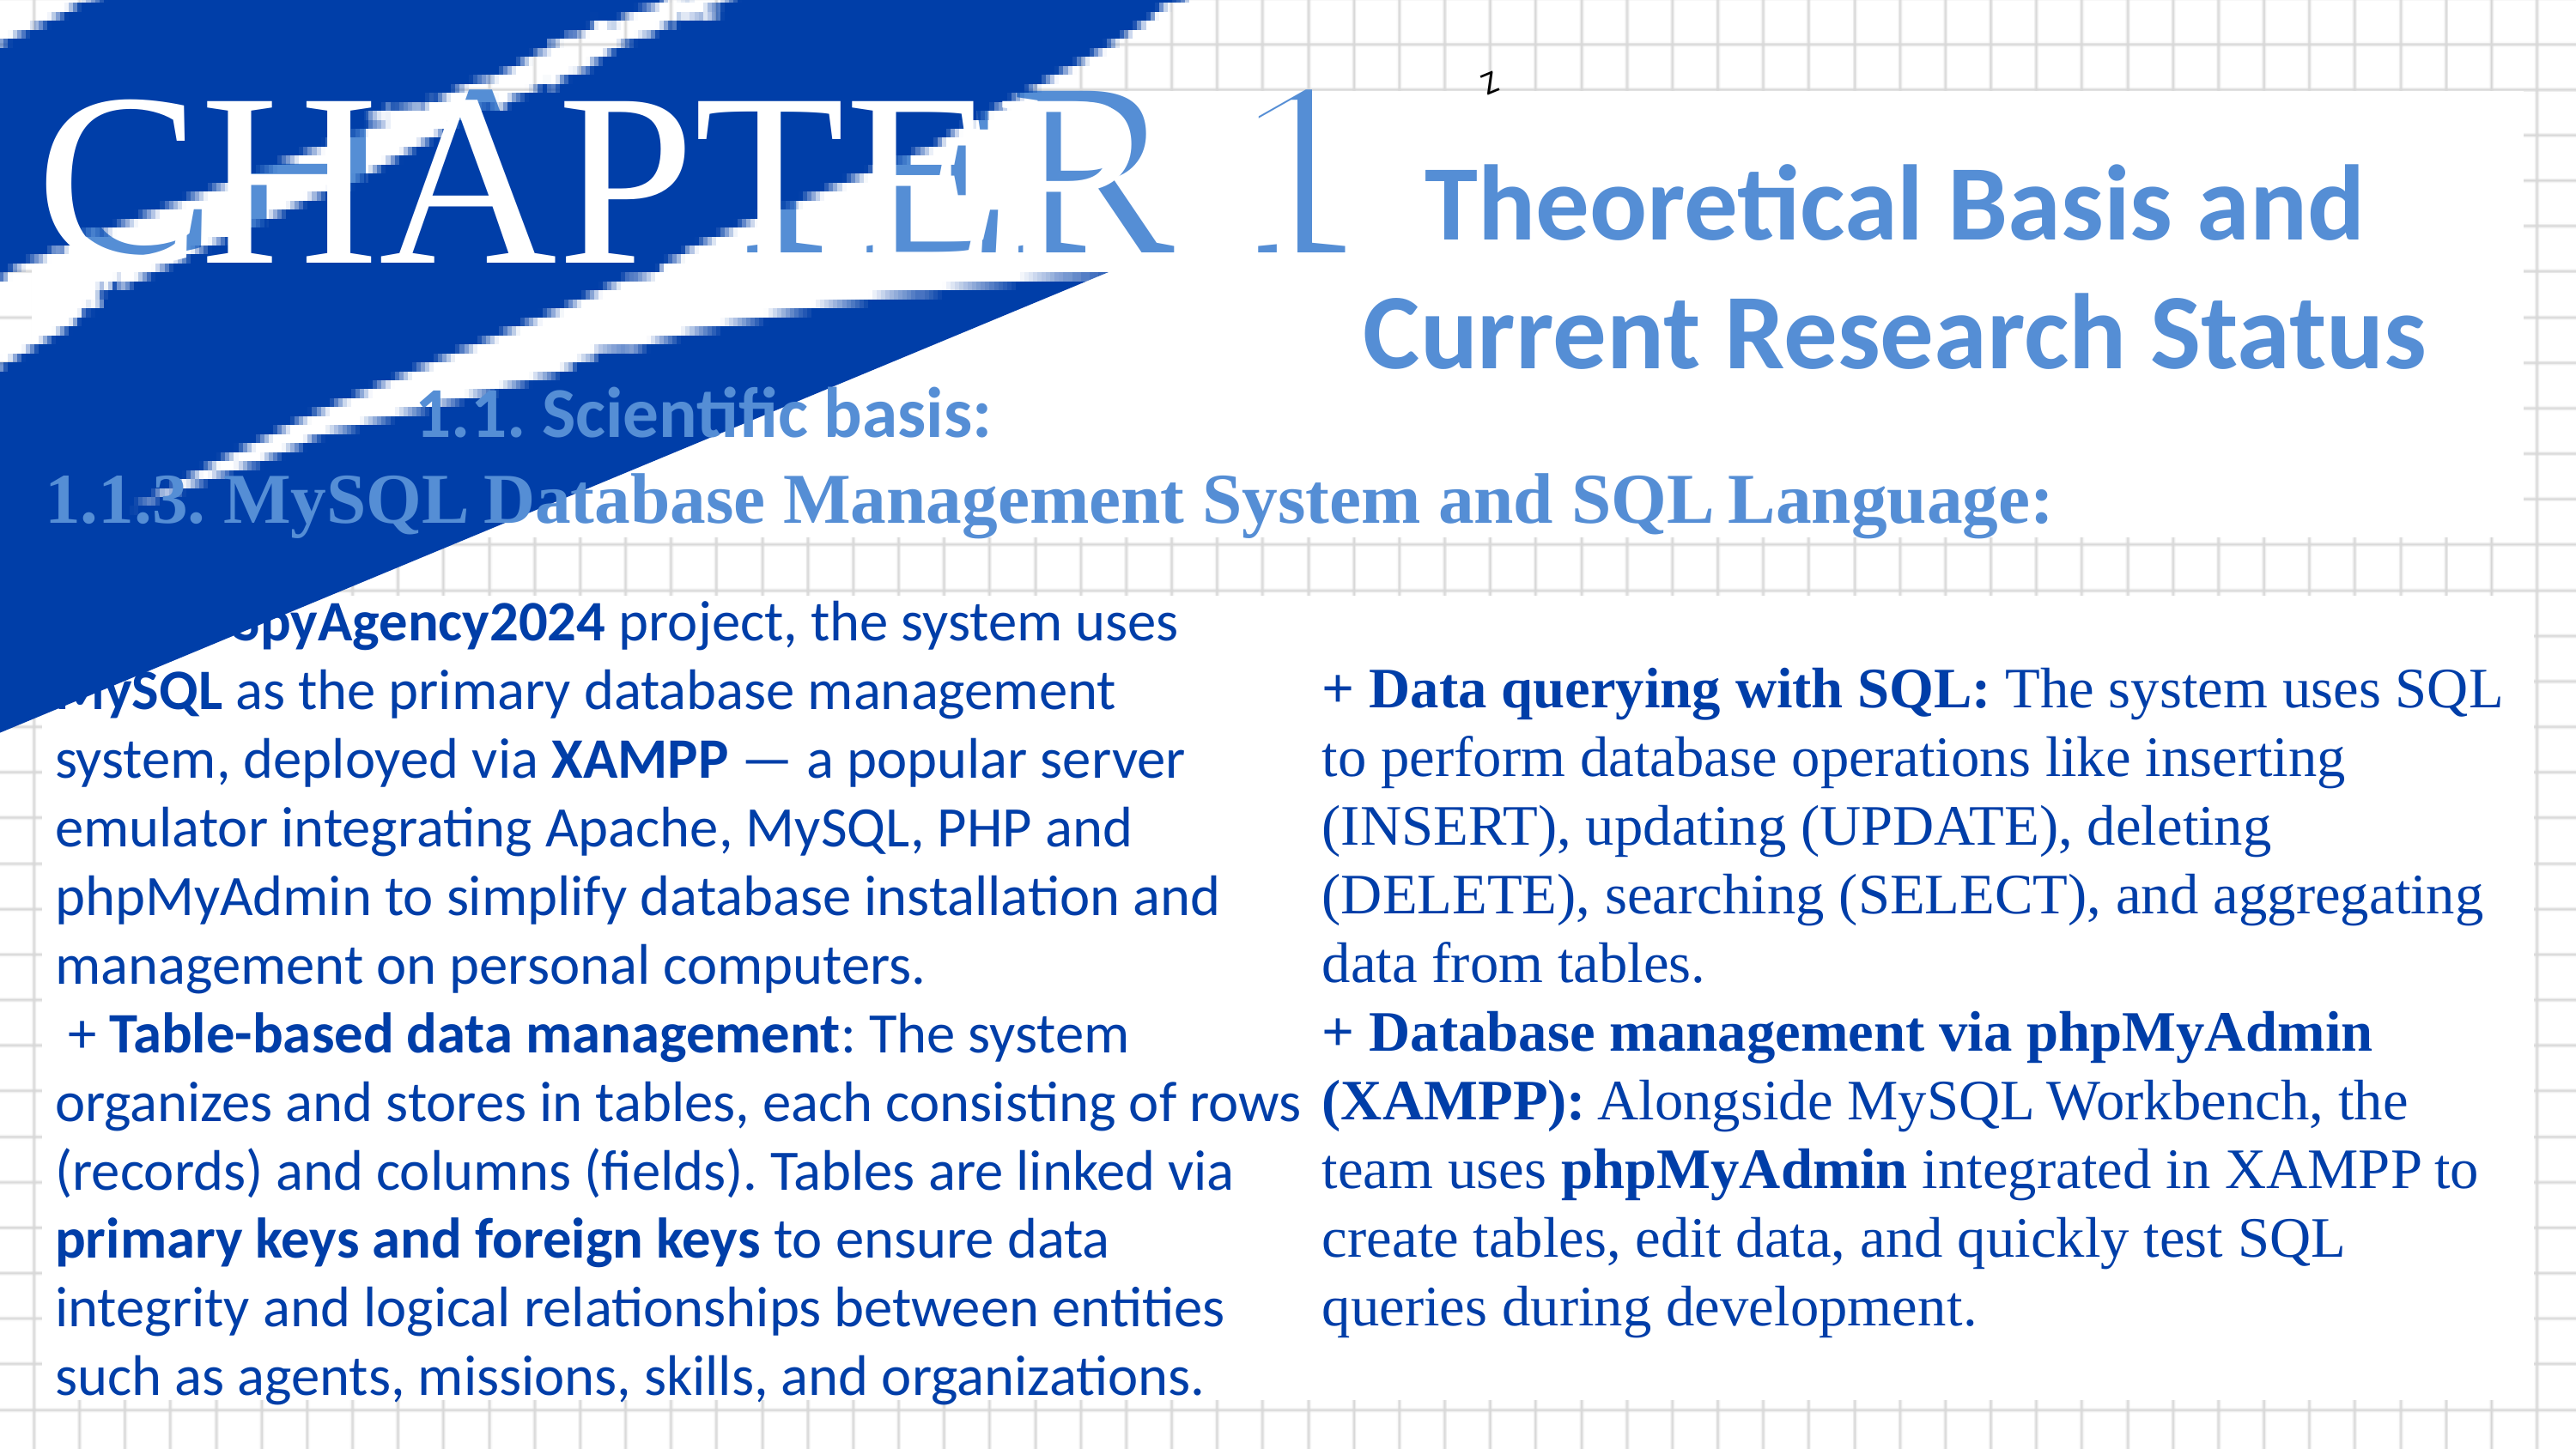

CHAPTER 1
Z
CHAPTER 1

Theoretical Basis and
Current Research Status
                       1.1. Scientific basis:
1.1.3. MySQL Database Management System and SQL Language:
- In the SpyAgency2024 project, the system uses MySQL as the primary database management system, deployed via XAMPP — a popular server emulator integrating Apache, MySQL, PHP and phpMyAdmin to simplify database installation and management on personal computers.

+ Data querying with SQL: The system uses SQL to perform database operations like inserting (INSERT), updating (UPDATE), deleting (DELETE), searching (SELECT), and aggregating data from tables.
+ Database management via phpMyAdmin (XAMPP): Alongside MySQL Workbench, the team uses phpMyAdmin integrated in XAMPP to create tables, edit data, and quickly test SQL queries during development.
 + Table-based data management: The system organizes and stores in tables, each consisting of rows (records) and columns (fields). Tables are linked via primary keys and foreign keys to ensure data integrity and logical relationships between entities such as agents, missions, skills, and organizations.